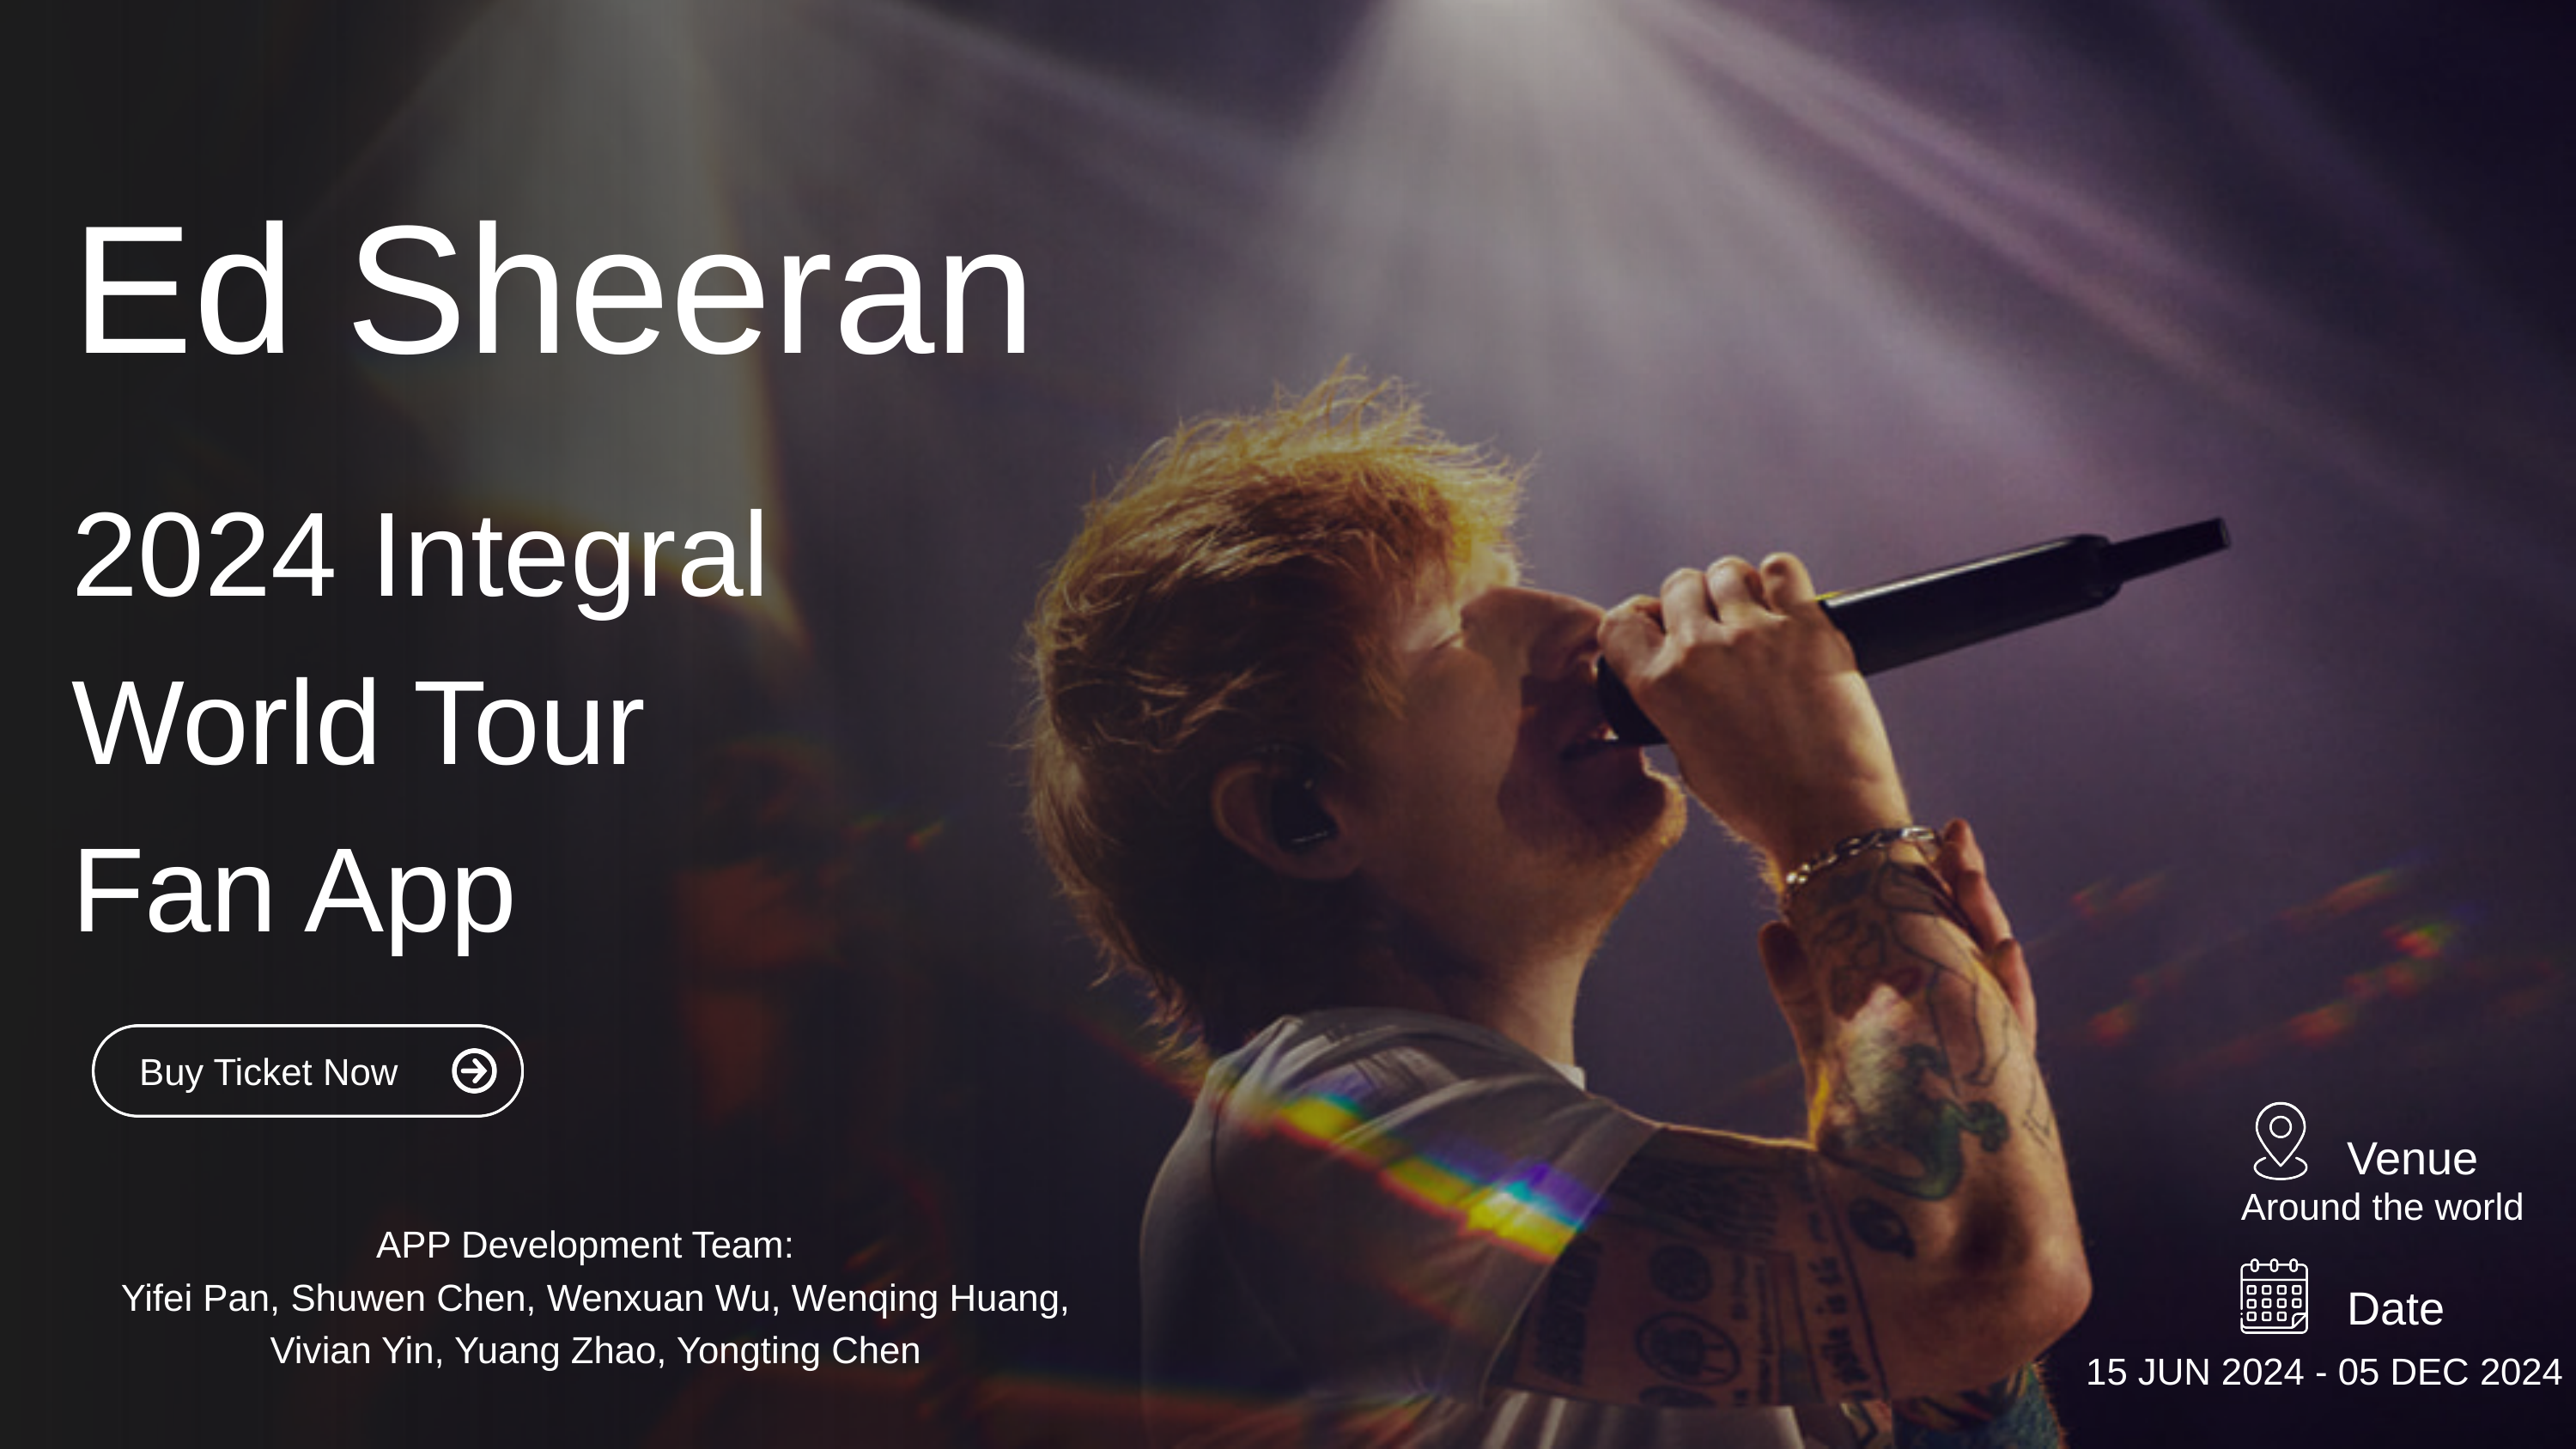

Ed Sheeran
2024 Integral
World Tour
Fan App

Buy Ticket Now

Venue
Around the world
APP Development Team:
Yifei Pan, Shuwen Chen, Wenxuan Wu, Wenqing Huang, Vivian Yin, Yuang Zhao, Yongting Chen

Date
15 JUN 2024 - 05 DEC 2024